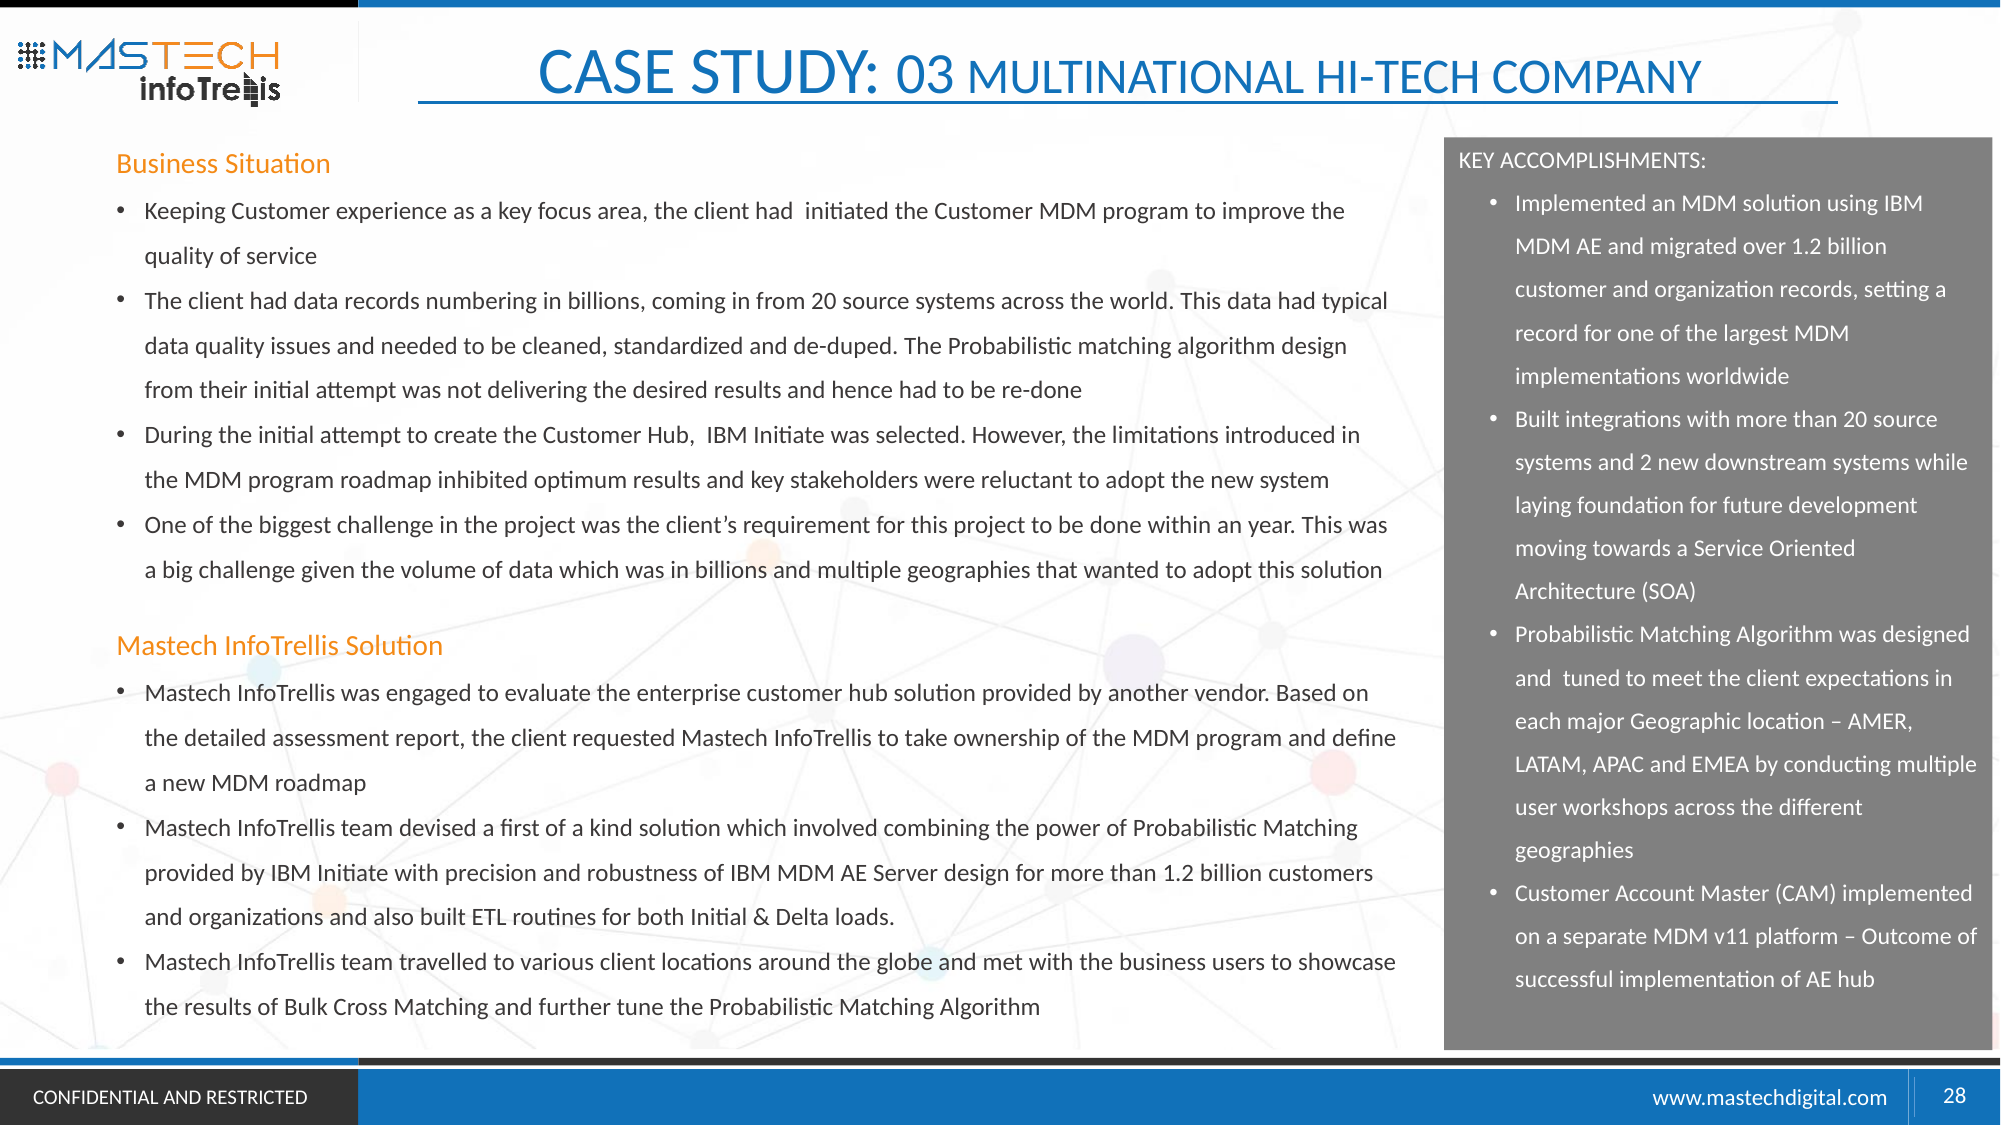

Case Study: 03 Multinational Hi-Tech Company
Business Situation
Keeping Customer experience as a key focus area, the client had  initiated the Customer MDM program to improve the quality of service
The client had data records numbering in billions, coming in from 20 source systems across the world. This data had typical data quality issues and needed to be cleaned, standardized and de-duped. The Probabilistic matching algorithm design from their initial attempt was not delivering the desired results and hence had to be re-done
During the initial attempt to create the Customer Hub,  IBM Initiate was selected. However, the limitations introduced in the MDM program roadmap inhibited optimum results and key stakeholders were reluctant to adopt the new system
One of the biggest challenge in the project was the client’s requirement for this project to be done within an year. This was a big challenge given the volume of data which was in billions and multiple geographies that wanted to adopt this solution

Mastech InfoTrellis Solution
Mastech InfoTrellis was engaged to evaluate the enterprise customer hub solution provided by another vendor. Based on the detailed assessment report, the client requested Mastech InfoTrellis to take ownership of the MDM program and define a new MDM roadmap
Mastech InfoTrellis team devised a first of a kind solution which involved combining the power of Probabilistic Matching provided by IBM Initiate with precision and robustness of IBM MDM AE Server design for more than 1.2 billion customers and organizations and also built ETL routines for both Initial & Delta loads.
Mastech InfoTrellis team travelled to various client locations around the globe and met with the business users to showcase the results of Bulk Cross Matching and further tune the Probabilistic Matching Algorithm
KEY ACCOMPLISHMENTS:
Implemented an MDM solution using IBM MDM AE and migrated over 1.2 billion customer and organization records, setting a record for one of the largest MDM implementations worldwide
Built integrations with more than 20 source systems and 2 new downstream systems while laying foundation for future development moving towards a Service Oriented Architecture (SOA)
Probabilistic Matching Algorithm was designed and  tuned to meet the client expectations in each major Geographic location – AMER, LATAM, APAC and EMEA by conducting multiple user workshops across the different geographies
Customer Account Master (CAM) implemented on a separate MDM v11 platform – Outcome of successful implementation of AE hub